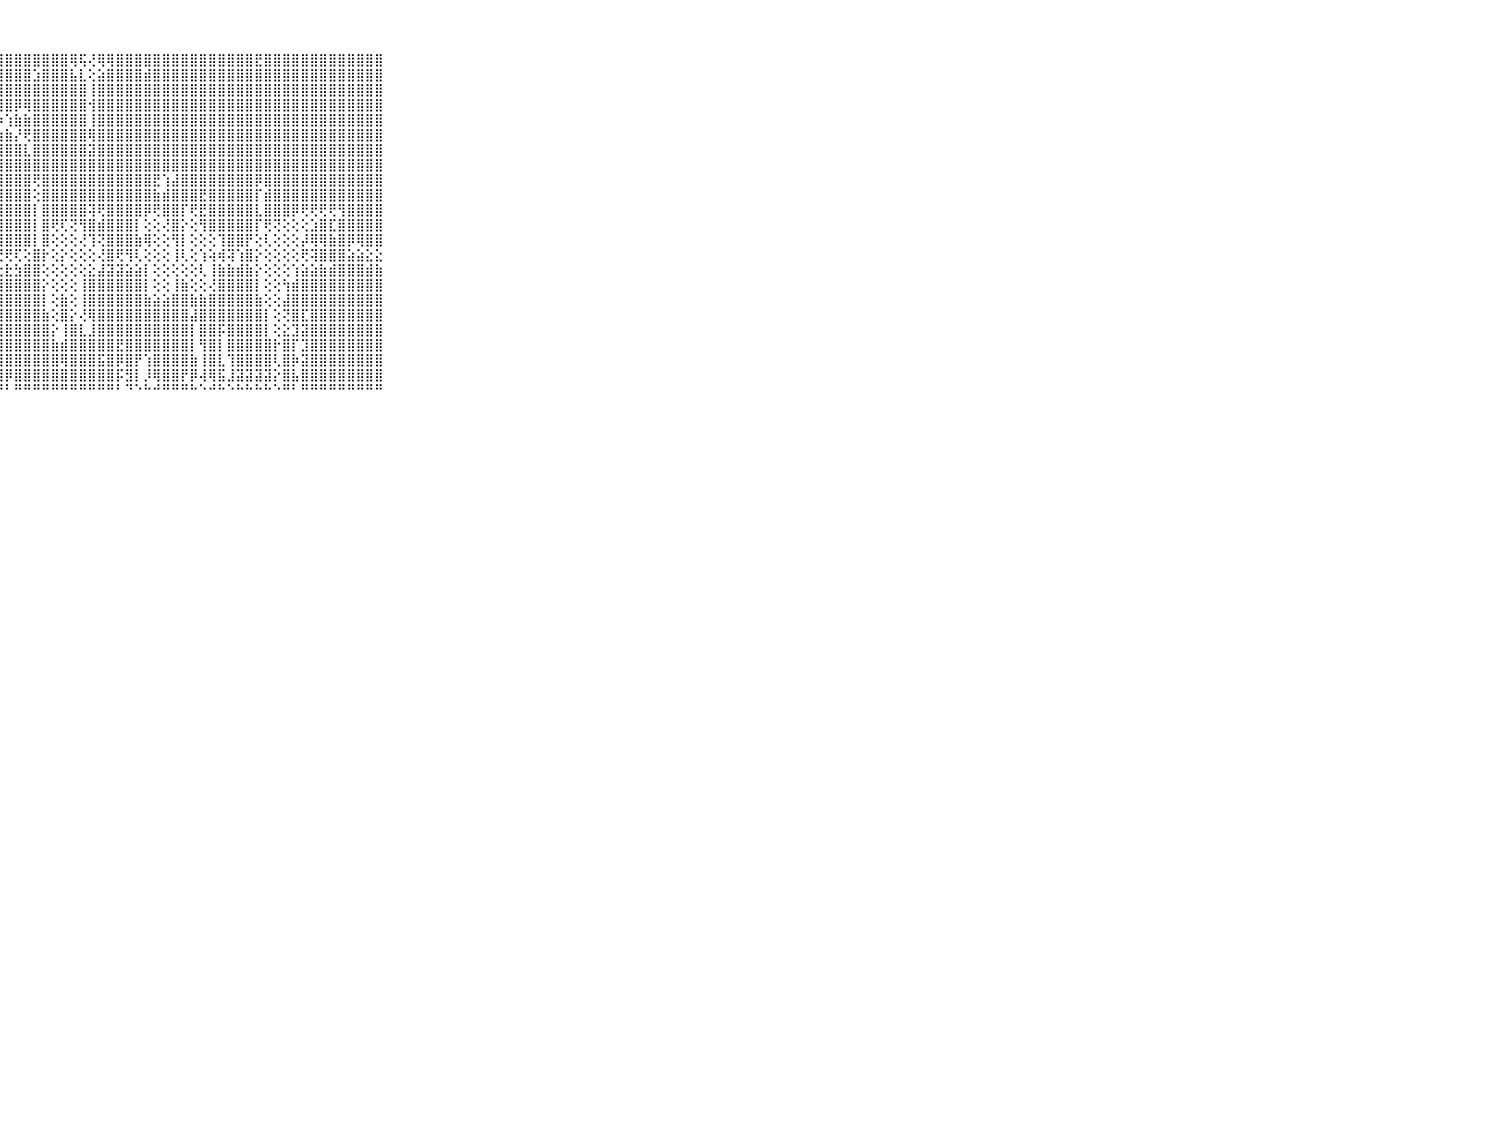

⠀⠀⠀⠀⠀⠀⠀⠀⠀⠀⠀⣝⢿⣿⣿⣿⣿⣿⣿⣿⣿⣿⣿⣿⣿⣿⣿⣿⣿⣿⣿⣿⣿⣿⣿⢿⢯⢜⢿⢿⣿⣿⣿⣿⣿⣿⣿⣿⣿⣿⣿⣿⣿⣿⣿⣟⣿⣿⣿⣿⣿⣿⣿⣿⣿⣿⣿⣿⣿⠀⠀⠀⠀⠀⠀⠀⠀⠀⠀⠀⠀
⠀⠀⠀⠀⠀⠀⠀⠀⠀⠀⠀⣿⣧⡕⣿⣿⣿⣿⣿⣿⣿⣿⣿⣿⣿⣿⣿⣿⣿⣿⣿⣱⣿⣿⣿⣧⣇⢕⣵⣿⣿⣿⣿⣾⣿⣿⣿⣿⣿⣿⣿⣿⣿⣿⣿⣿⣿⣿⣿⣿⣿⣿⣿⣿⣿⣿⣿⣿⣿⠀⠀⠀⠀⠀⠀⠀⠀⠀⠀⠀⠀
⠀⠀⠀⠀⠀⠀⠀⠀⠀⠀⠀⣿⣿⣿⣿⣿⣿⣿⣿⣿⣿⣿⣿⣿⣿⣿⣿⣿⣿⣿⣿⣿⣿⣿⣿⣿⣿⢸⣿⣿⣿⣿⣿⣿⣿⣿⣿⣿⣿⣿⣿⣿⣿⣿⣿⣿⣿⣿⣿⣿⣿⣿⣿⣿⣿⣿⣿⣿⣿⠀⠀⠀⠀⠀⠀⠀⠀⠀⠀⠀⠀
⠀⠀⠀⠀⠀⠀⠀⠀⠀⠀⠀⣿⣿⣿⣿⣿⣿⣿⣿⣿⣿⣿⣿⣿⣿⣿⣿⣿⣿⡿⢿⣿⣿⣿⣿⣿⣿⢺⣿⣿⣿⣿⣿⣿⣿⣿⣿⣿⣿⣿⣿⣿⣿⣿⣿⣿⣿⣿⣿⣿⣿⣿⣿⣿⣿⣿⣿⣿⣿⠀⠀⠀⠀⠀⠀⠀⠀⠀⠀⠀⠀
⠀⠀⠀⠀⠀⠀⠀⠀⠀⠀⠀⣿⣿⣿⢱⣵⡕⢱⣵⡵⣿⣵⢕⢷⣿⣵⣷⡷⢱⣷⣷⣿⣿⣿⣿⣿⣿⢸⣿⣿⣿⣿⣿⣿⣿⣿⣿⣿⣿⣿⣿⣿⣿⣿⣿⣿⣿⣿⣿⣿⣿⣿⣿⣿⣿⣿⣿⣿⣿⠀⠀⠀⠀⠀⠀⠀⠀⠀⠀⠀⠀
⠀⠀⠀⠀⠀⠀⠀⠀⠀⠀⠀⣿⣿⣿⢞⢏⣵⣧⡝⢟⢟⢫⣾⣮⢟⢟⢏⣵⣷⡜⢟⣿⣿⣿⣿⣿⣿⢿⣿⣿⣿⣿⣿⣿⣿⣿⣿⣿⣿⣿⣿⣿⣿⣿⣿⣿⣿⣿⣿⣿⣿⣿⣿⣿⣿⣿⣿⣿⣿⠀⠀⠀⠀⠀⠀⠀⠀⠀⠀⠀⠀
⠀⠀⠀⠀⠀⠀⠀⠀⠀⠀⠀⣿⣿⣟⣕⣷⣿⣿⣷⡇⣵⣿⣿⣿⣷⢵⣾⣿⣿⣿⣇⣿⣿⣿⣿⣿⣿⣽⣿⣿⣿⣿⣿⣿⣿⣿⣿⣿⣿⣿⣿⣿⣿⣿⣿⣿⣿⣿⣿⣿⣿⣿⣿⣿⣿⣿⣿⣿⣿⠀⠀⠀⠀⠀⠀⠀⠀⠀⠀⠀⠀
⠀⠀⠀⠀⠀⠀⠀⠀⠀⠀⠀⣿⣿⣿⢕⣿⣿⣿⣿⣿⢹⣿⣿⣿⣿⣿⣿⣿⣿⣿⣿⣿⣿⣿⣿⣿⣿⣿⣿⣿⣿⣿⣿⣿⣿⣿⣿⣿⣿⣿⣿⣿⣿⣿⣿⣿⣿⣿⣿⣿⣿⣿⣿⣿⣿⣿⣿⣿⣿⠀⠀⠀⠀⠀⠀⠀⠀⠀⠀⠀⠀
⠀⠀⠀⠀⠀⠀⠀⠀⠀⠀⠀⣿⣿⣿⢕⣿⣿⣿⣿⣏⢸⣿⣿⣿⣿⢿⣿⣿⣿⣿⣿⢟⣿⣿⣿⣿⣿⣿⣿⣿⣿⣿⣿⣿⣟⢱⣼⣿⣿⣿⣿⣿⣿⣿⣿⡿⣿⣿⣿⣿⣿⣿⣿⣿⣿⣿⣿⣿⣿⠀⠀⠀⠀⠀⠀⠀⠀⠀⠀⠀⠀
⠀⠀⠀⠀⠀⠀⠀⠀⠀⠀⠀⣿⣿⣿⢕⣿⣿⣿⣿⡏⢸⣿⣿⣿⣿⢽⢽⣿⣿⣿⣿⢕⣿⣿⣿⣿⣿⣿⣿⣿⣿⣿⣿⣿⣷⣾⣿⣿⣿⣟⣿⣿⣿⣿⣿⡏⣾⣿⣿⣿⣿⣿⣿⣿⣿⣿⣿⣿⣿⠀⠀⠀⠀⠀⠀⠀⠀⠀⠀⠀⠀
⠀⠀⠀⠀⠀⠀⠀⠀⠀⠀⠀⣿⣻⣟⢕⣿⣟⣟⣿⡇⢸⢿⢟⢟⣿⢾⣸⣿⣿⣿⣿⡇⣿⣿⣿⣿⣿⢽⢟⣿⣿⣿⣿⡿⢟⣿⣿⡏⢟⣟⣿⣿⣿⣿⣿⣇⣿⣿⣿⡿⢟⢟⢟⢟⢻⣿⣿⣿⣿⠀⠀⠀⠀⠀⠀⠀⠀⠀⠀⠀⠀
⠀⠀⠀⠀⠀⠀⠀⠀⠀⠀⠀⢻⢿⡟⢕⣿⣷⣗⣗⡇⢸⢕⢕⢕⢝⣽⢸⣿⣿⣿⣿⡇⣿⢟⢏⢝⢻⣿⣾⣿⣿⣿⡇⢕⢕⢜⣿⡕⢕⢻⣿⣿⣿⣿⣿⡏⢟⢝⢕⢕⢕⣱⣿⣏⣿⣿⣿⣿⣿⠀⠀⠀⠀⠀⠀⠀⠀⠀⠀⠀⠀
⠀⠀⠀⠀⠀⠀⠀⠀⠀⠀⠀⢹⢝⢕⢕⢿⢏⢝⢏⢇⢸⢕⢕⣱⣿⣿⢸⣾⣿⣿⣿⡇⣿⢕⢕⢕⢜⢹⢝⣿⣿⣿⣷⢿⢕⢕⢻⡇⢕⢕⢕⢹⣿⣿⡟⢕⢇⢕⢕⢕⡼⢿⢿⣷⣿⡿⢿⣿⣿⠀⠀⠀⠀⠀⠀⠀⠀⠀⠀⠀⠀
⠀⠀⠀⠀⠀⠀⠀⠀⠀⠀⠀⢕⢕⢕⢕⢕⢕⢕⢕⢕⢜⢟⢝⢟⢟⢯⢎⢝⢟⢏⢕⣿⡗⢕⡕⢕⢕⢕⢜⣿⢟⢻⢇⢕⢕⢕⢸⢇⢕⢱⢵⢾⢽⢱⣿⡕⢕⢕⢕⢕⢟⢽⣿⣿⣿⣵⣵⣕⣕⠀⠀⠀⠀⠀⠀⠀⠀⠀⠀⠀⠀
⠀⠀⠀⠀⠀⠀⠀⠀⠀⠀⠀⢕⢕⢕⢕⢕⢗⢇⣕⣗⣇⣕⣕⣕⣗⣗⣕⣕⣗⣳⣿⣿⢕⢕⢕⢕⢕⣕⣼⣽⣽⣵⣵⡇⢕⢕⢕⢕⢕⢇⢸⣷⣷⣾⣷⡕⢕⢕⢕⢱⣵⣵⣷⣾⣿⣿⣿⣾⣷⠀⠀⠀⠀⠀⠀⠀⠀⠀⠀⠀⠀
⠀⠀⠀⠀⠀⠀⠀⠀⠀⠀⠀⣿⣿⣿⣿⣿⣿⣿⣿⣿⣿⣿⣿⣿⣿⣿⣿⣿⣿⣿⣿⣿⡕⢕⢕⢕⢸⣿⣿⣿⣿⣿⣿⡇⢕⢕⢸⣷⢕⢕⢜⣿⣿⣿⣿⡇⢕⢕⢳⣾⣿⣿⣿⣿⣿⣿⣿⣿⣿⠀⠀⠀⠀⠀⠀⠀⠀⠀⠀⠀⠀
⠀⠀⠀⠀⠀⠀⠀⠀⠀⠀⠀⣿⣿⣿⣿⣿⣿⣿⣿⣿⣿⣿⣿⣿⣿⣿⣿⣿⣿⣿⣿⣿⡇⢕⣷⢕⢸⣿⣿⣿⣿⣿⣿⣷⣵⣵⣿⣿⣷⣷⣿⣿⣿⣿⣿⣷⢕⢕⣼⣿⣿⣿⣿⣿⣿⣿⣿⣿⣿⠀⠀⠀⠀⠀⠀⠀⠀⠀⠀⠀⠀
⠀⠀⠀⠀⠀⠀⠀⠀⠀⠀⠀⣿⣿⣿⣿⣿⣿⣿⣿⣿⣿⣿⣿⣿⣿⣿⣿⣿⣿⣿⣿⣿⣷⢕⣿⡕⢜⢿⣿⣿⣿⣿⣿⣿⣿⣿⣿⣿⣼⣿⣿⣿⣿⣿⣿⣿⡇⢕⢝⣿⣏⣿⣿⣿⣿⣿⣿⣿⣿⠀⠀⠀⠀⠀⠀⠀⠀⠀⠀⠀⠀
⠀⠀⠀⠀⠀⠀⠀⠀⠀⠀⠀⣿⣿⣿⣿⣿⣿⣿⣿⣿⣿⣿⣿⣿⣿⣿⣿⣿⣿⣿⣿⣿⣿⡕⢸⣿⣇⣸⣿⣿⣿⣿⣿⣿⣿⣿⣿⣿⡇⣿⣿⡯⣿⣿⣿⣿⡇⢕⣕⣹⣽⣿⣿⣿⣿⣿⣿⣿⣿⠀⠀⠀⠀⠀⠀⠀⠀⠀⠀⠀⠀
⠀⠀⠀⠀⠀⠀⠀⠀⠀⠀⠀⣿⣿⣿⣿⣿⣿⣿⣿⣿⣿⣿⣿⣿⣿⣿⣿⣿⣿⣿⣿⣿⣿⣷⣾⣿⣿⣿⣿⣿⣟⣿⣿⣿⣿⣿⣿⣿⡇⢻⣿⡇⣿⣿⣿⣿⣿⡗⣿⡏⣹⣿⣿⣿⣿⣿⣿⣿⣿⠀⠀⠀⠀⠀⠀⠀⠀⠀⠀⠀⠀
⠀⠀⠀⠀⠀⠀⠀⠀⠀⠀⠀⣿⣿⣿⣿⣿⣿⣿⣿⣿⣿⣿⣿⣿⣿⣿⡝⣿⣿⣿⣿⣿⣿⣿⢿⣿⣿⣿⣯⣿⡿⣿⡟⢱⣿⣿⣿⣿⣷⢸⣿⣇⢹⣿⣿⣿⣿⢇⣿⡷⣽⣿⣿⣿⣿⣿⣿⣿⣿⠀⠀⠀⠀⠀⠀⠀⠀⠀⠀⠀⠀
⠀⠀⠀⠀⠀⠀⠀⠀⠀⠀⠀⣿⣿⣿⣿⣿⣿⣿⣿⣿⣿⣿⣿⣿⣿⣿⡇⢻⡿⣿⣿⣿⣿⣿⣿⣿⣿⣿⣿⣿⡯⣻⡇⡸⢿⣿⣿⡟⡿⢼⢿⣯⣸⣽⣽⣽⣽⡕⣿⣧⣿⣿⣿⣿⣿⣿⣿⣿⣿⠀⠀⠀⠀⠀⠀⠀⠀⠀⠀⠀⠀
⠀⠀⠀⠀⠀⠀⠀⠀⠀⠀⠀⠛⠛⠛⠛⠛⠛⠛⠛⠛⠛⠛⠛⠛⠛⠛⠓⠘⠃⠛⠛⠛⠛⠛⠛⠛⠛⠛⠛⠛⠃⠙⠑⠓⠚⠛⠛⠛⠓⠑⠚⠓⠑⠓⠓⠓⠓⠑⠛⠃⠛⠛⠛⠛⠛⠛⠛⠛⠛⠀⠀⠀⠀⠀⠀⠀⠀⠀⠀⠀⠀